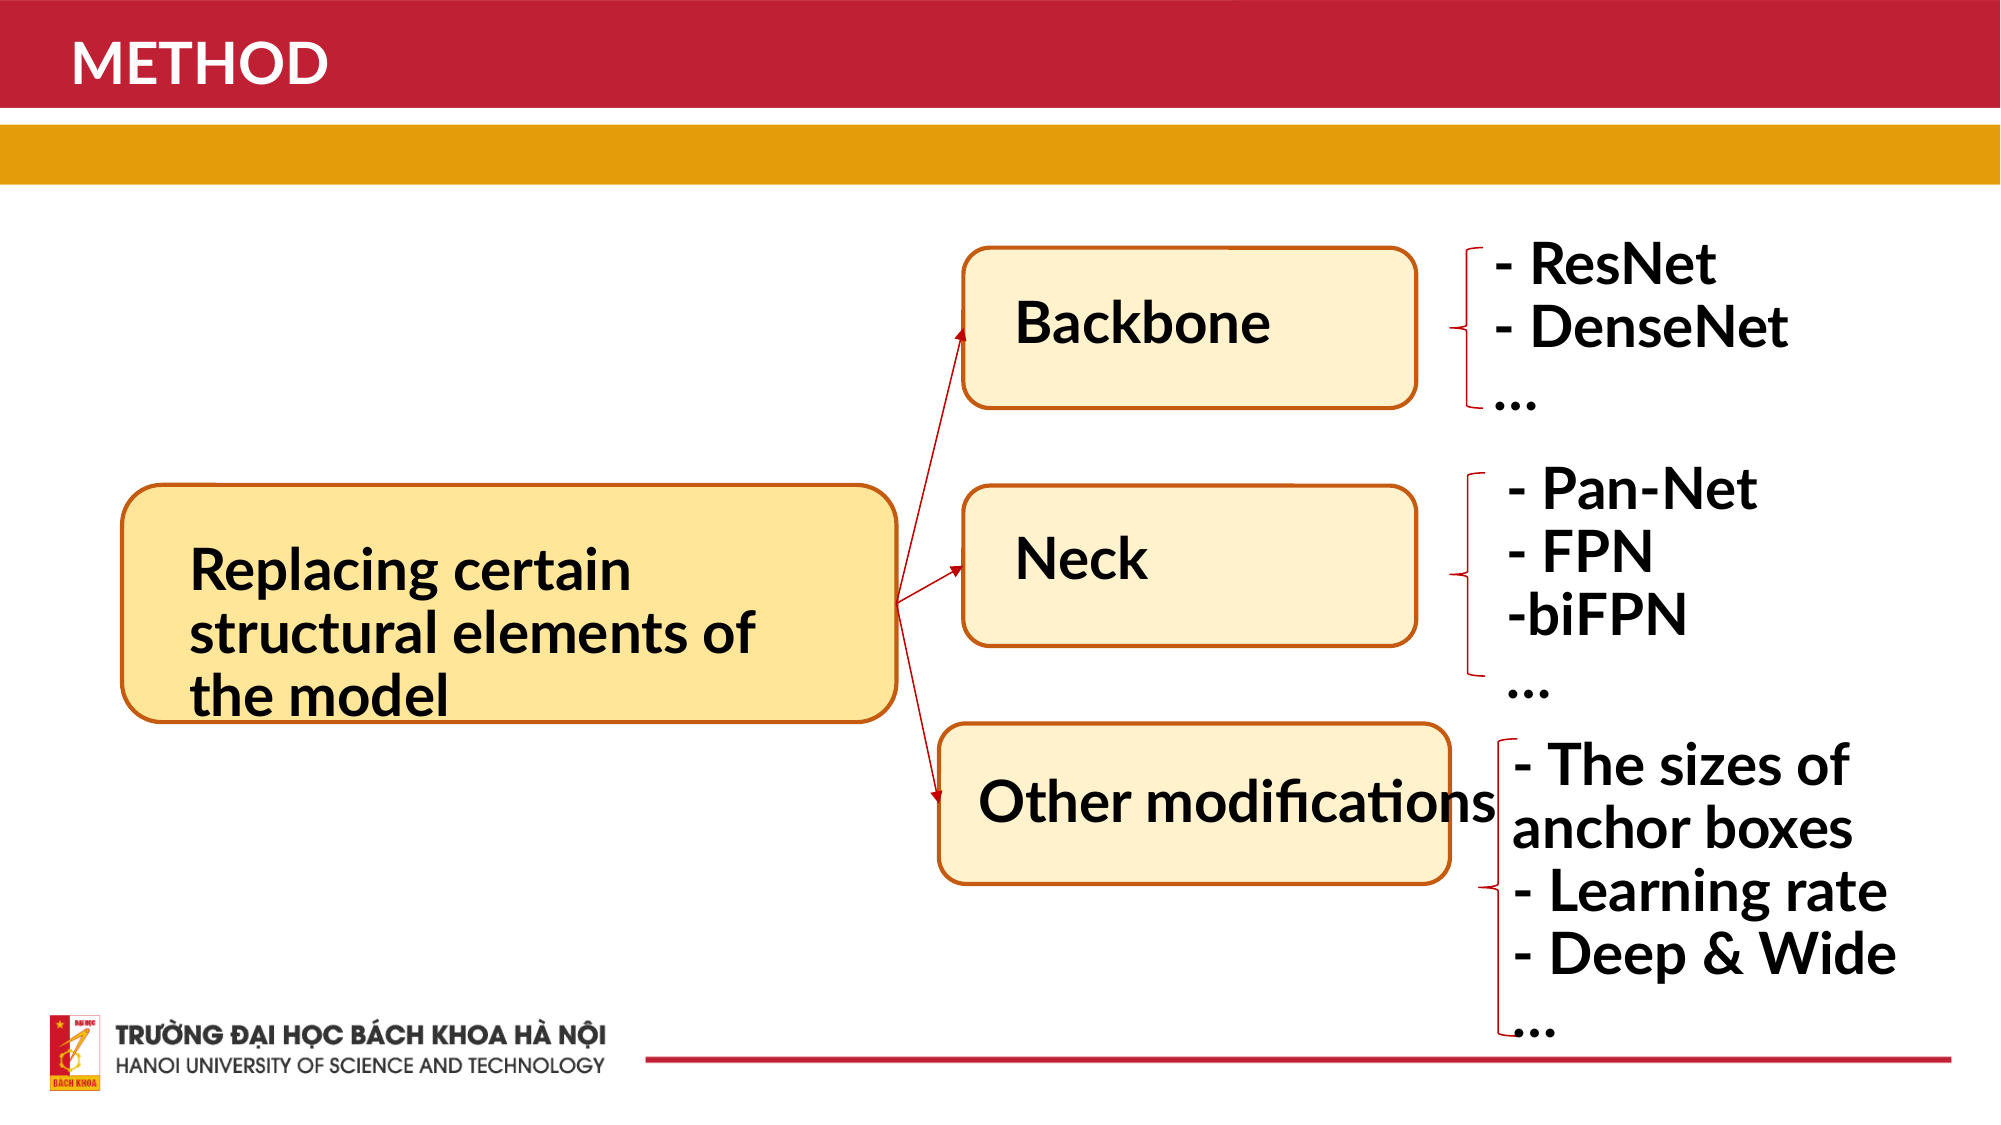

# METHOD
- ResNet
- DenseNet
…

Backbone
- Pan-Net
- FPN
-biFPN
…

Neck
Replacing certain structural elements of the model

- The sizes of anchor boxes
- Learning rate
- Deep & Wide
…

Other modifications